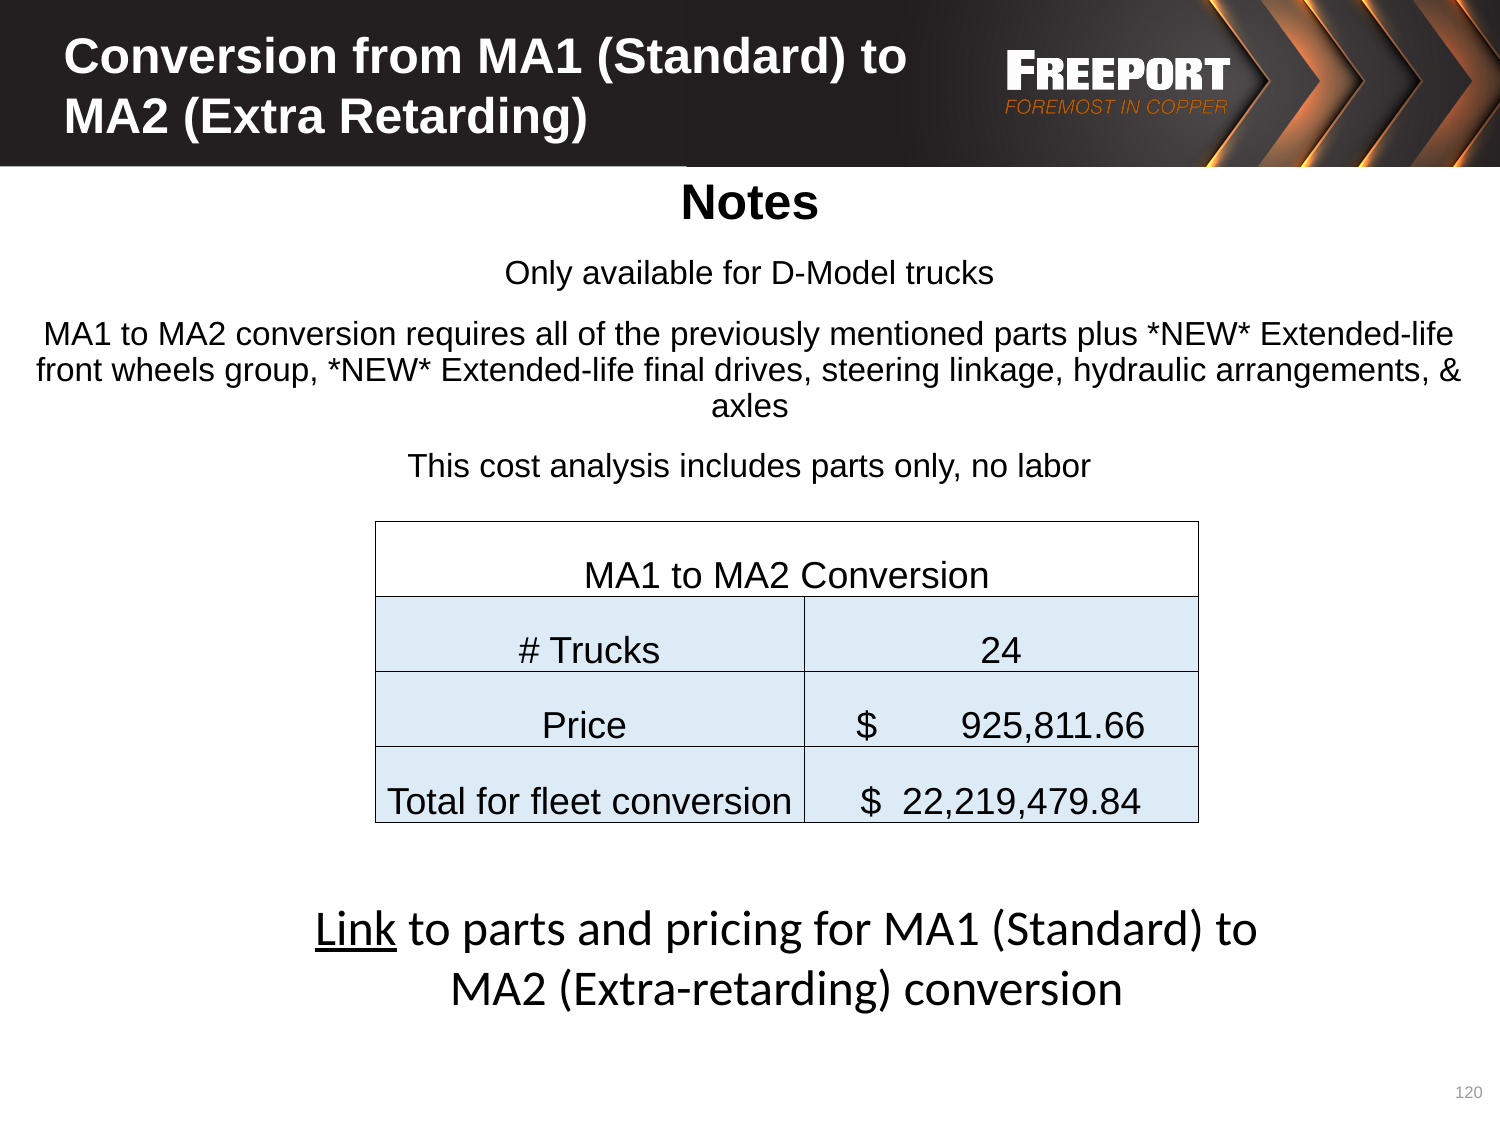

# Conversion from MA1 (Standard) to MA2 (Extra Retarding)
Notes
Only available for D-Model trucks
MA1 to MA2 conversion requires all of the previously mentioned parts plus *NEW* Extended-life front wheels group, *NEW* Extended-life final drives, steering linkage, hydraulic arrangements, & axles
This cost analysis includes parts only, no labor
| MA1 to MA2 Conversion |  |
| --- | --- |
| # Trucks | 24 |
| Price | $ 925,811.66 |
| Total for fleet conversion | $ 22,219,479.84 |
Link to parts and pricing for MA1 (Standard) to MA2 (Extra-retarding) conversion
120